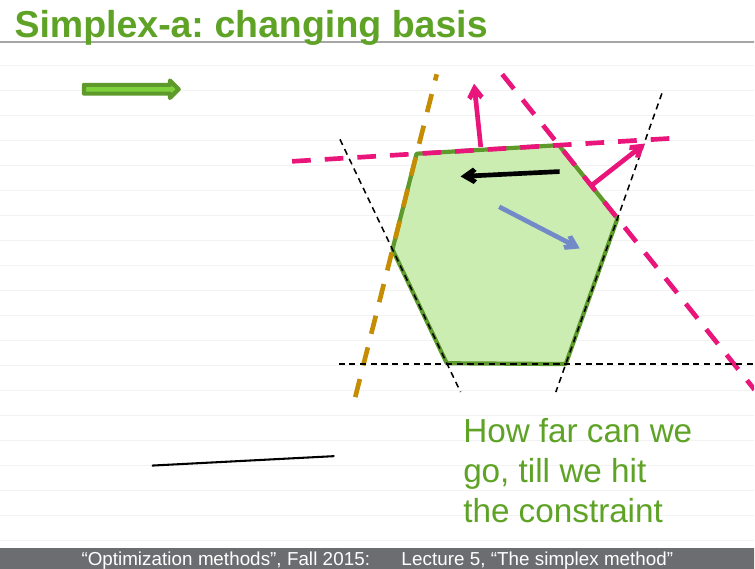

# Simplex-a: changing basis

How far can we go, till we hit the constraint